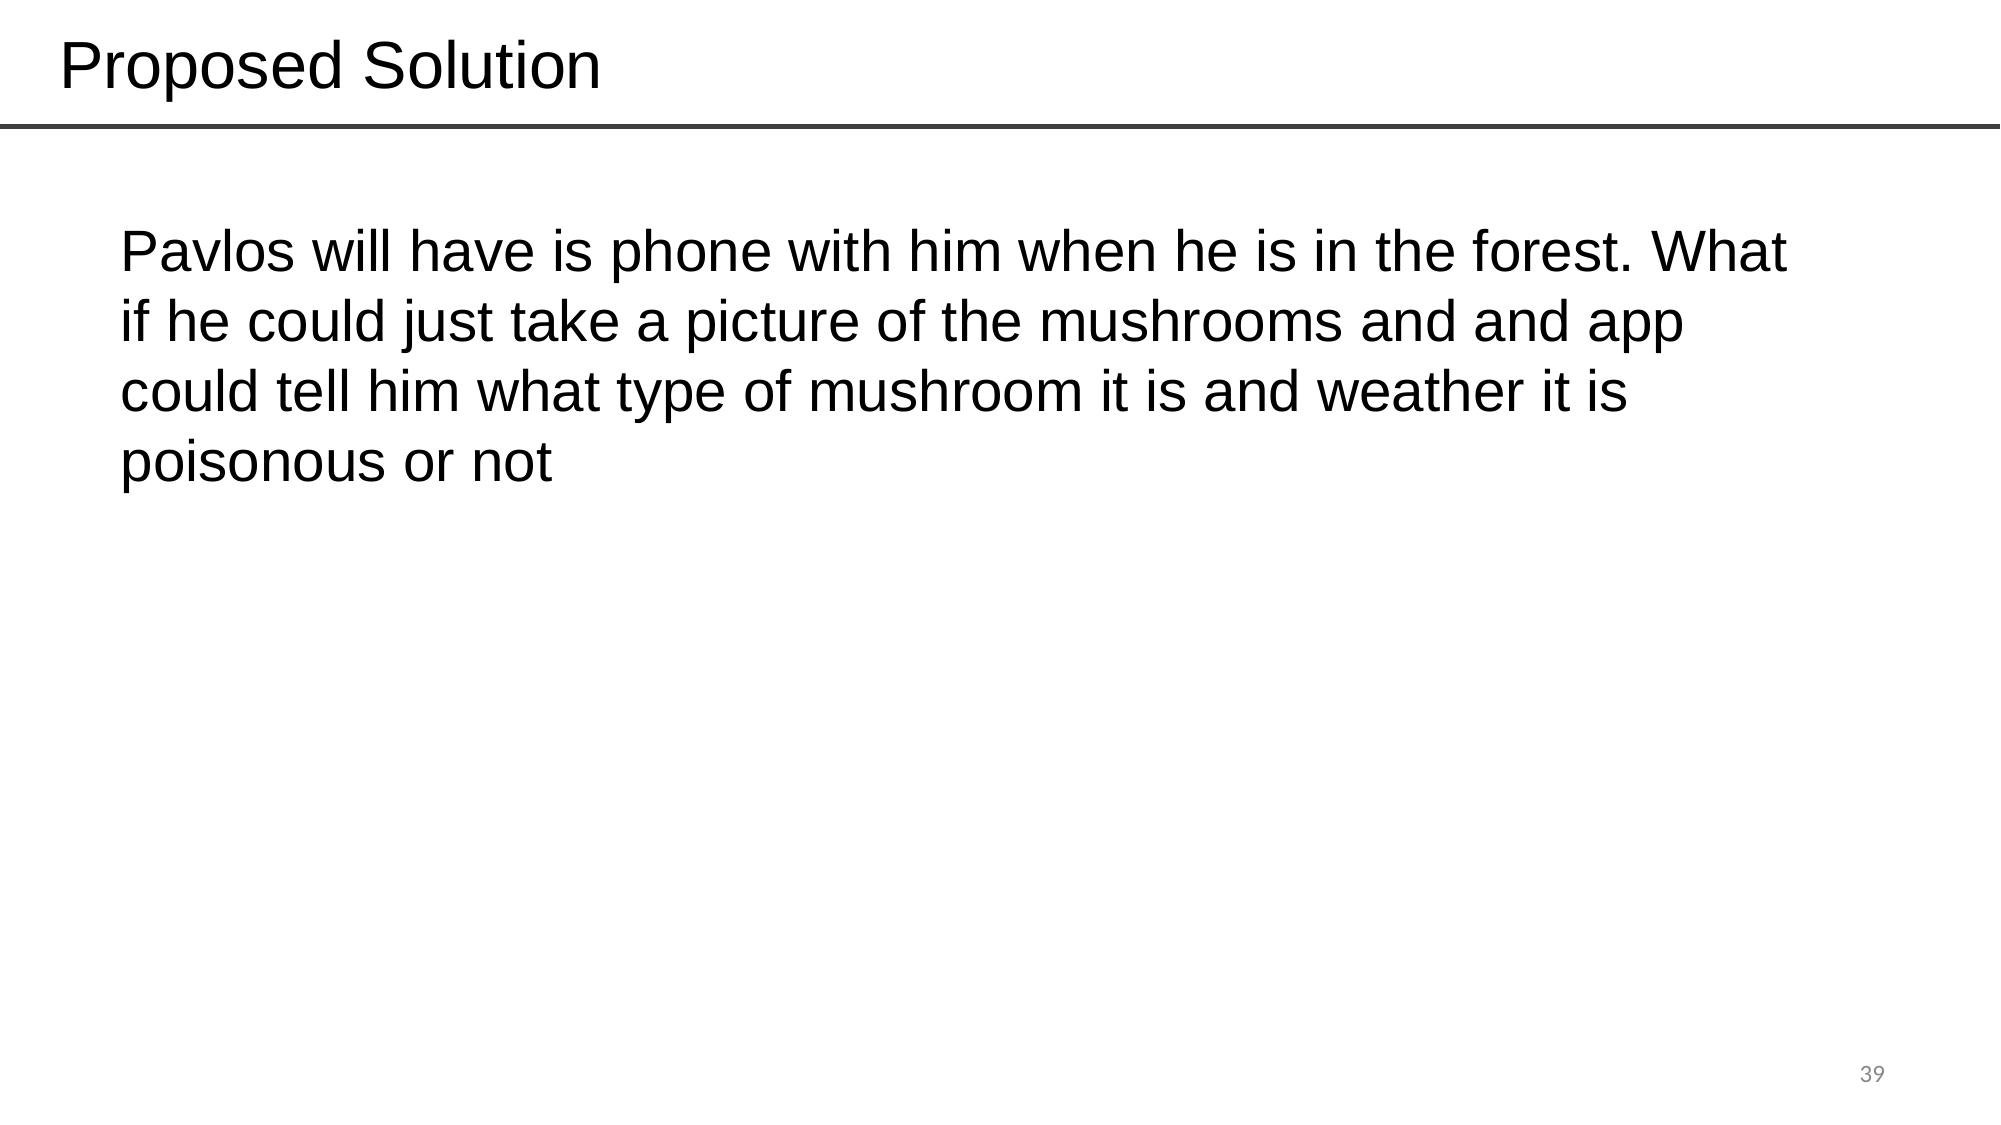

# Proposed Solution
Pavlos will have is phone with him when he is in the forest. What if he could just take a picture of the mushrooms and and app could tell him what type of mushroom it is and weather it is poisonous or not
39